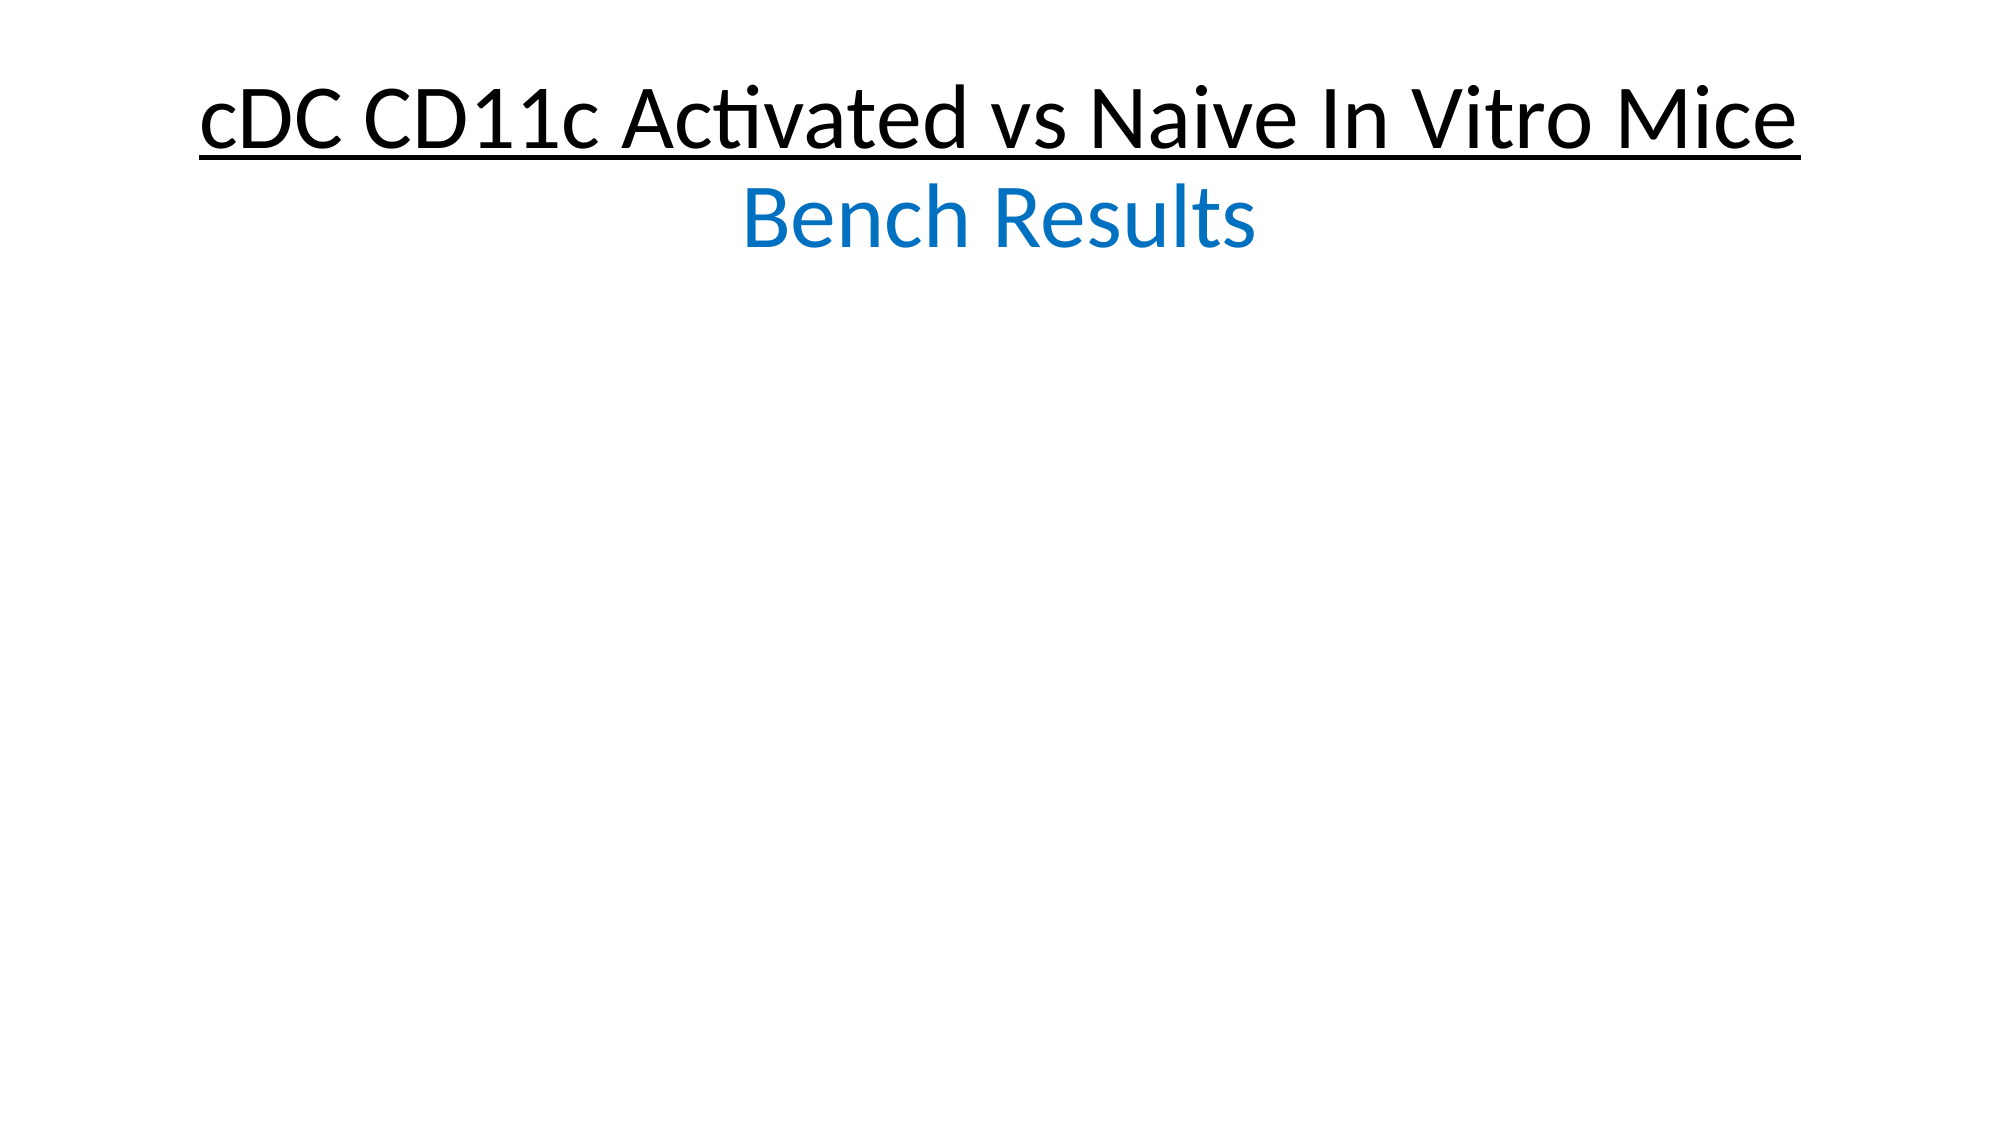

# cDC CD11c Activated vs Naive In Vitro Mice Bench Results